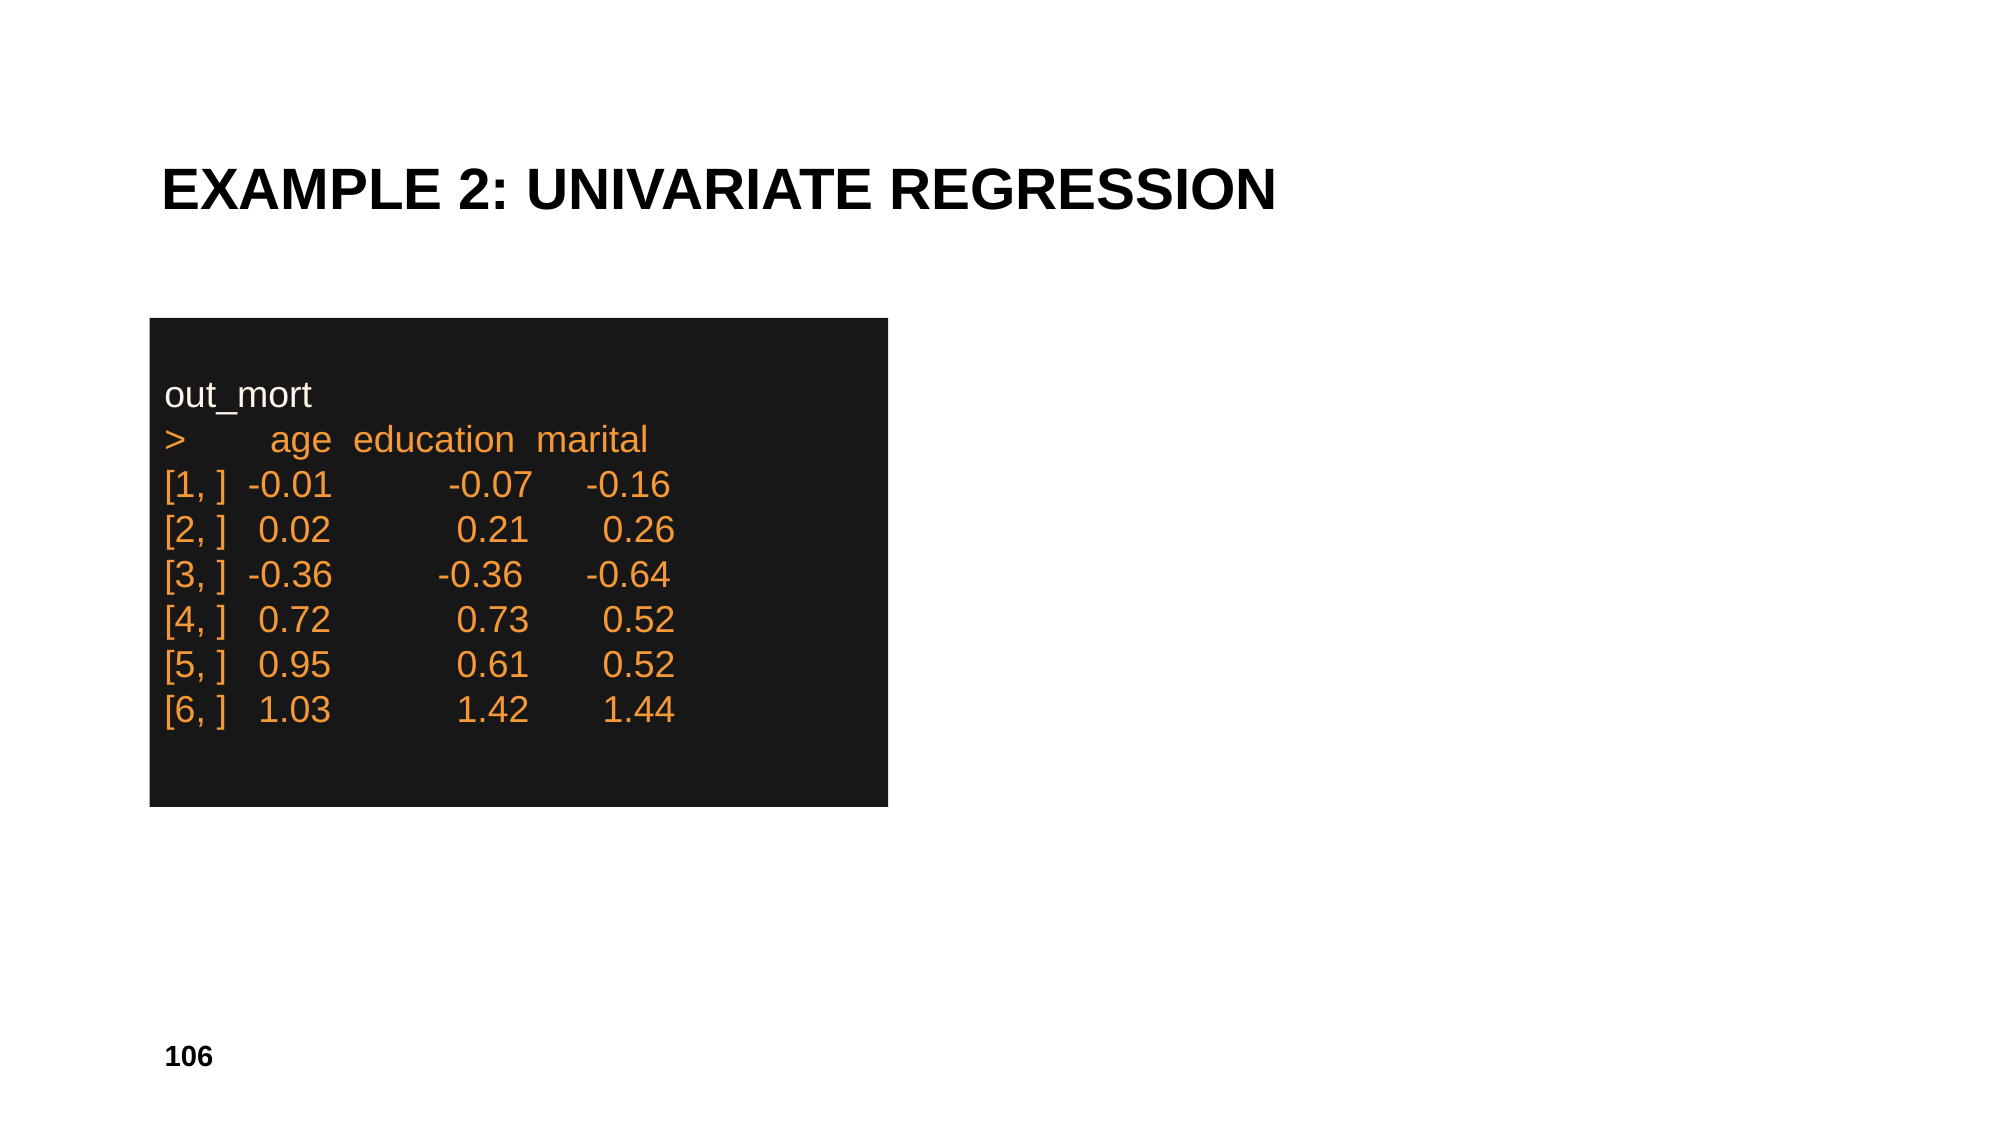

# Example 2: univariate regression

out_mort
>        age  education  marital
[1, ]  -0.01           -0.07     -0.16
[2, ]   0.02            0.21       0.26
[3, ]  -0.36          -0.36      -0.64
[4, ]   0.72            0.73       0.52
[5, ]   0.95            0.61       0.52
[6, ]   1.03            1.42       1.44

106